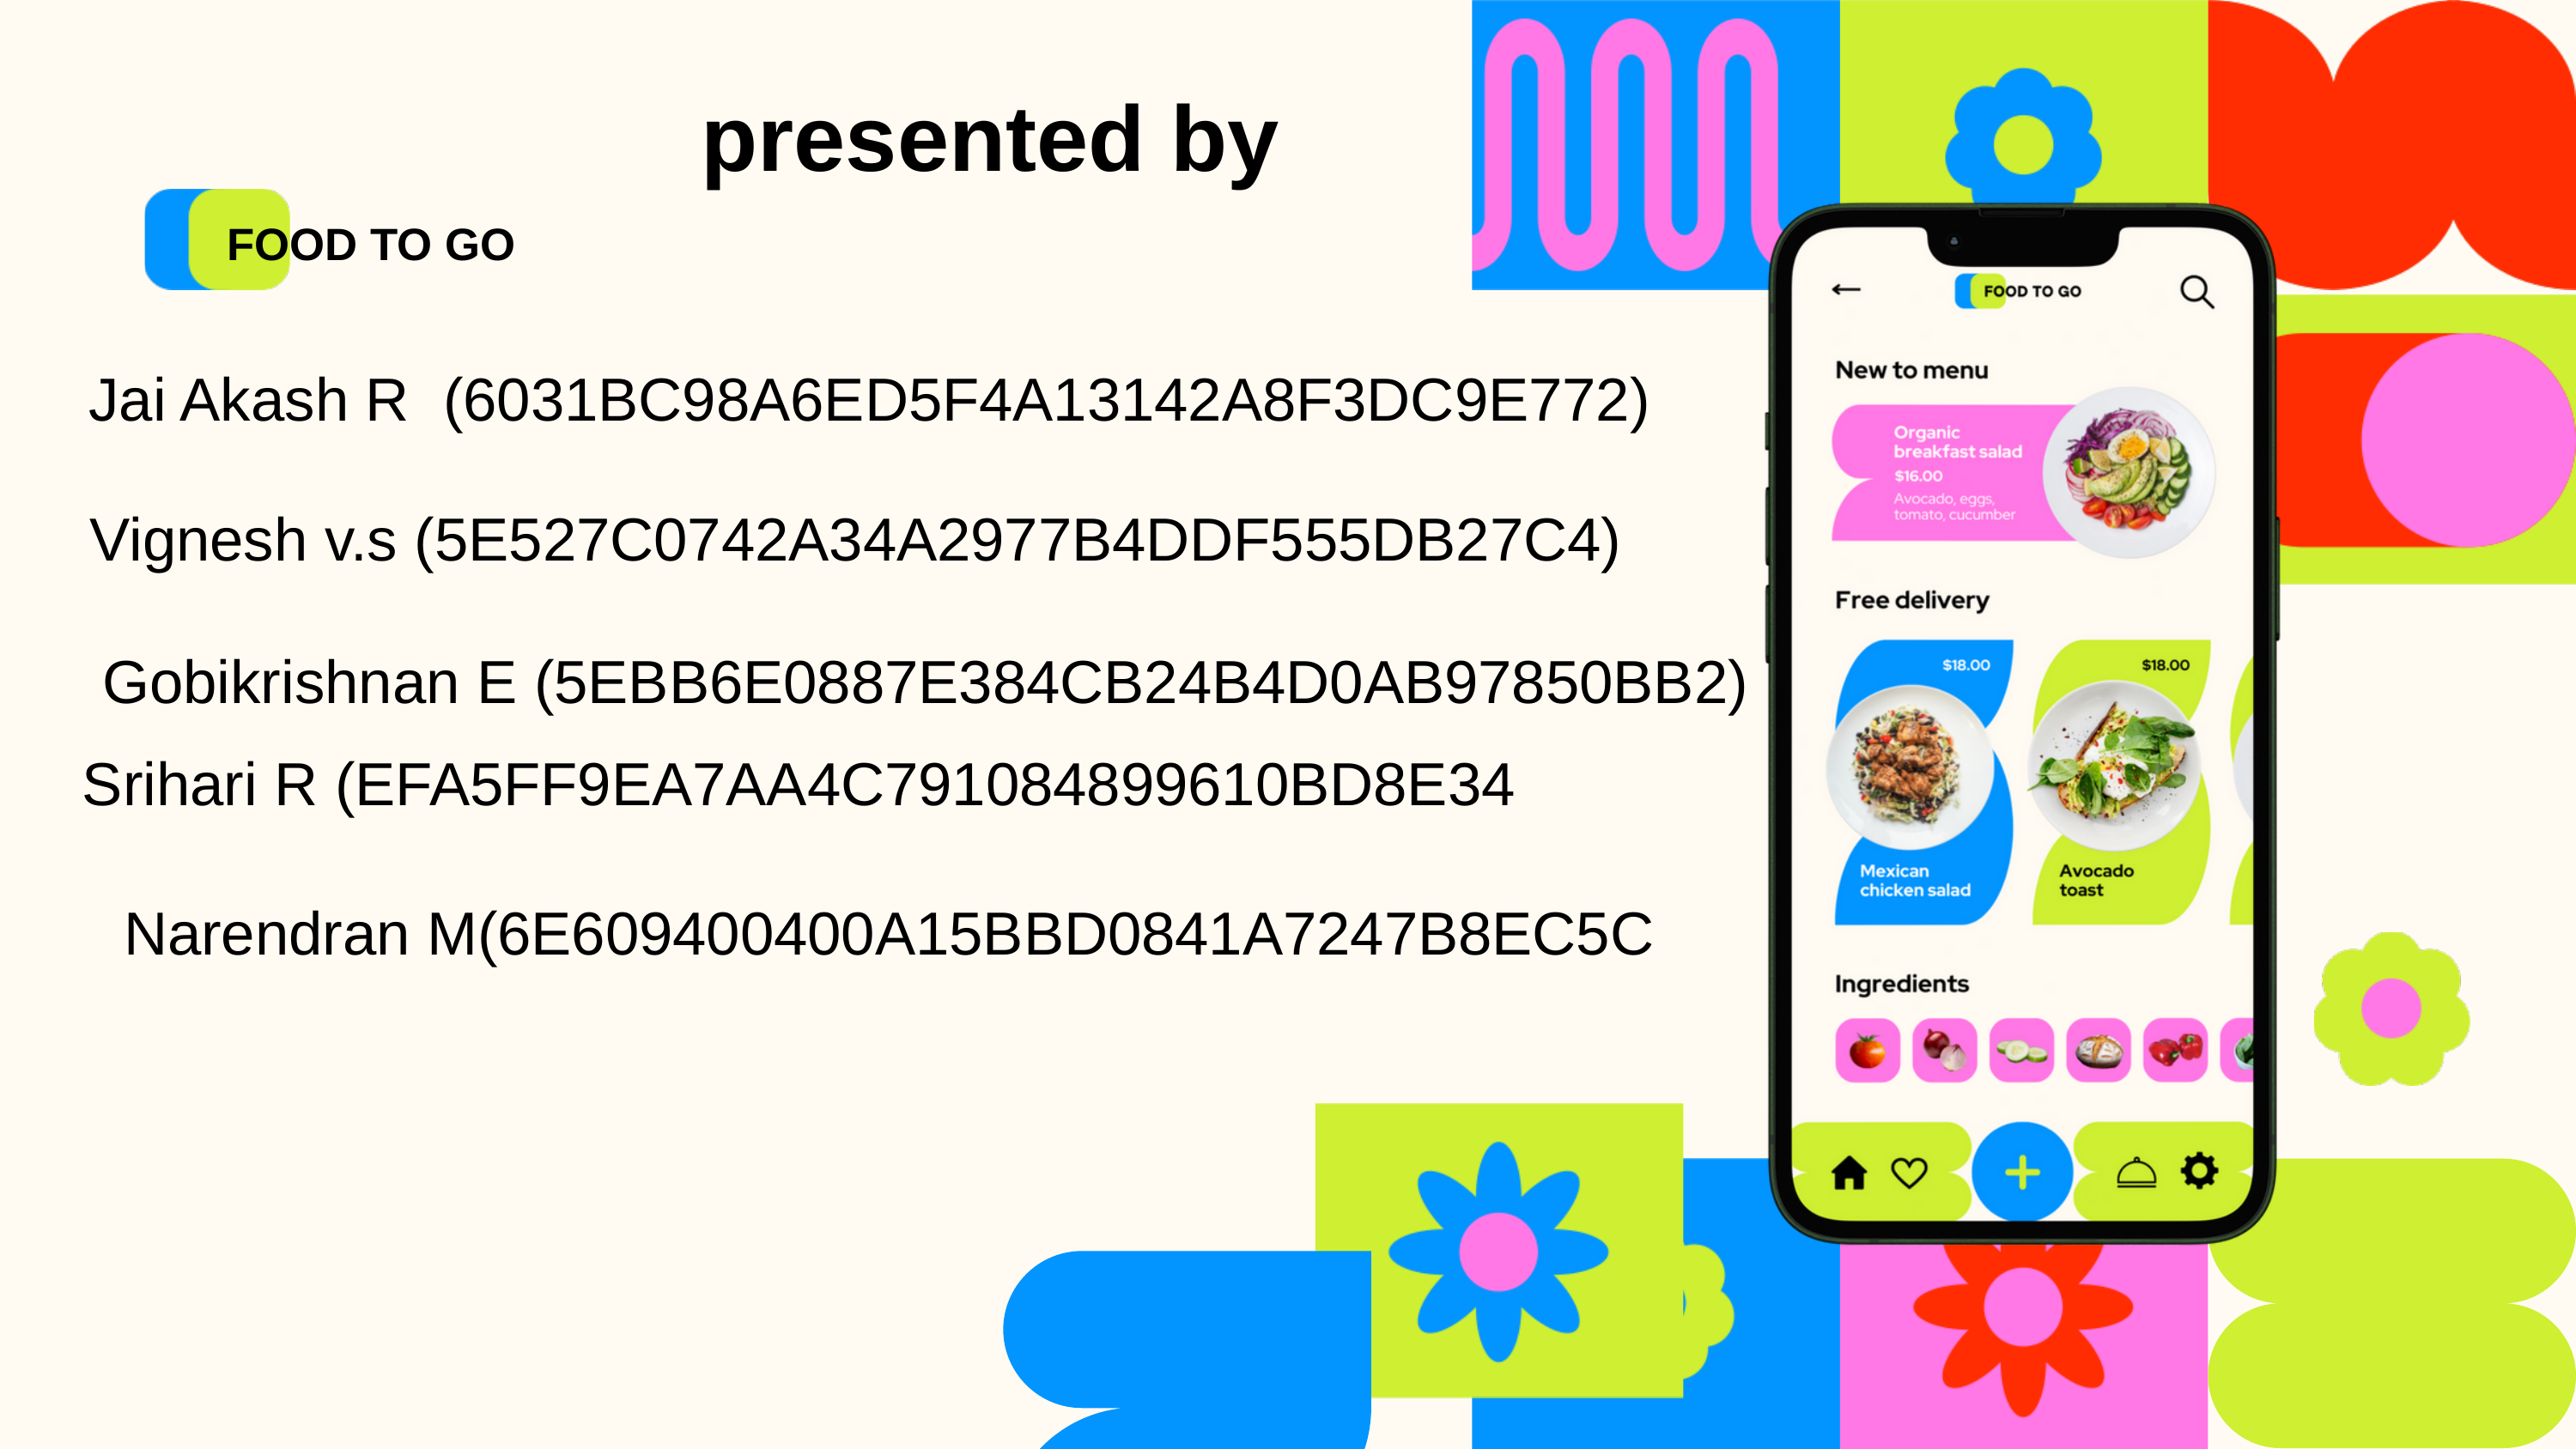

presented by

FOOD TO GO

Jai Akash R  (6031BC98A6ED5F4A13142A8F3DC9E772)
Vignesh v.s (5E527C0742A34A2977B4DDF555DB27C4)
Gobikrishnan E (5EBB6E0887E384CB24B4D0AB97850BB2)
Srihari R (EFA5FF9EA7AA4C791084899610BD8E34
Narendran M(6E609400400A15BBD0841A7247B8EC5C